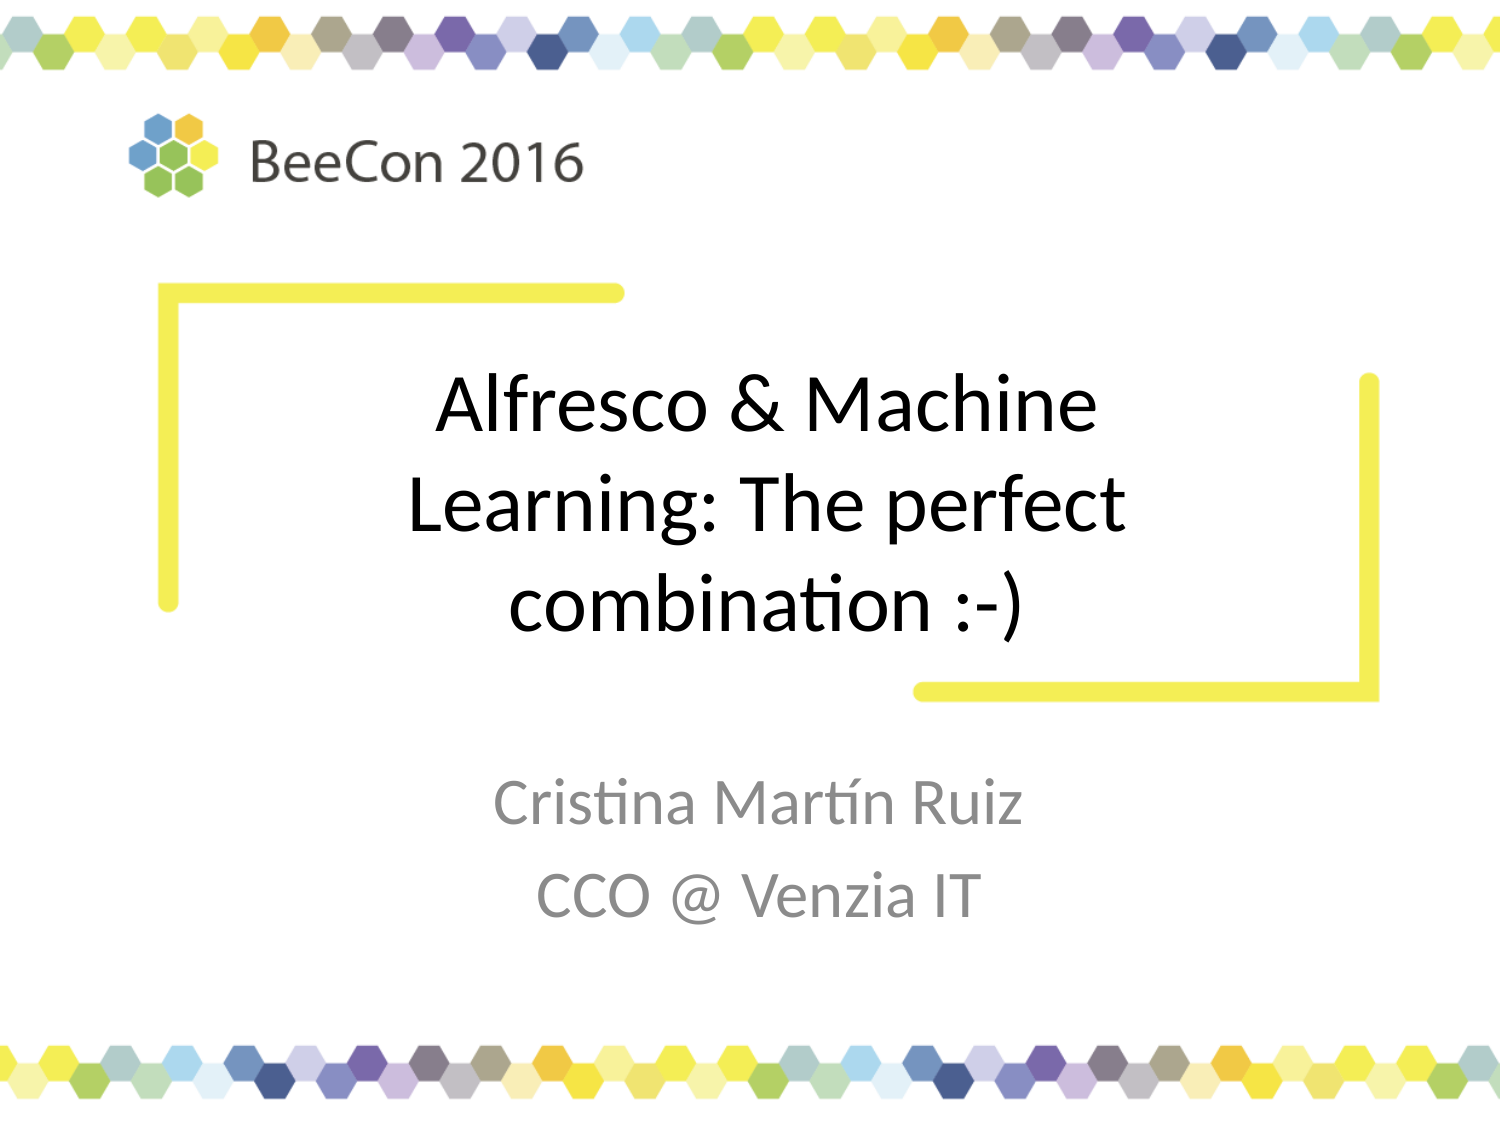

# Alfresco & Machine Learning: The perfect combination :-)
Cristina Martín Ruiz
CCO @ Venzia IT